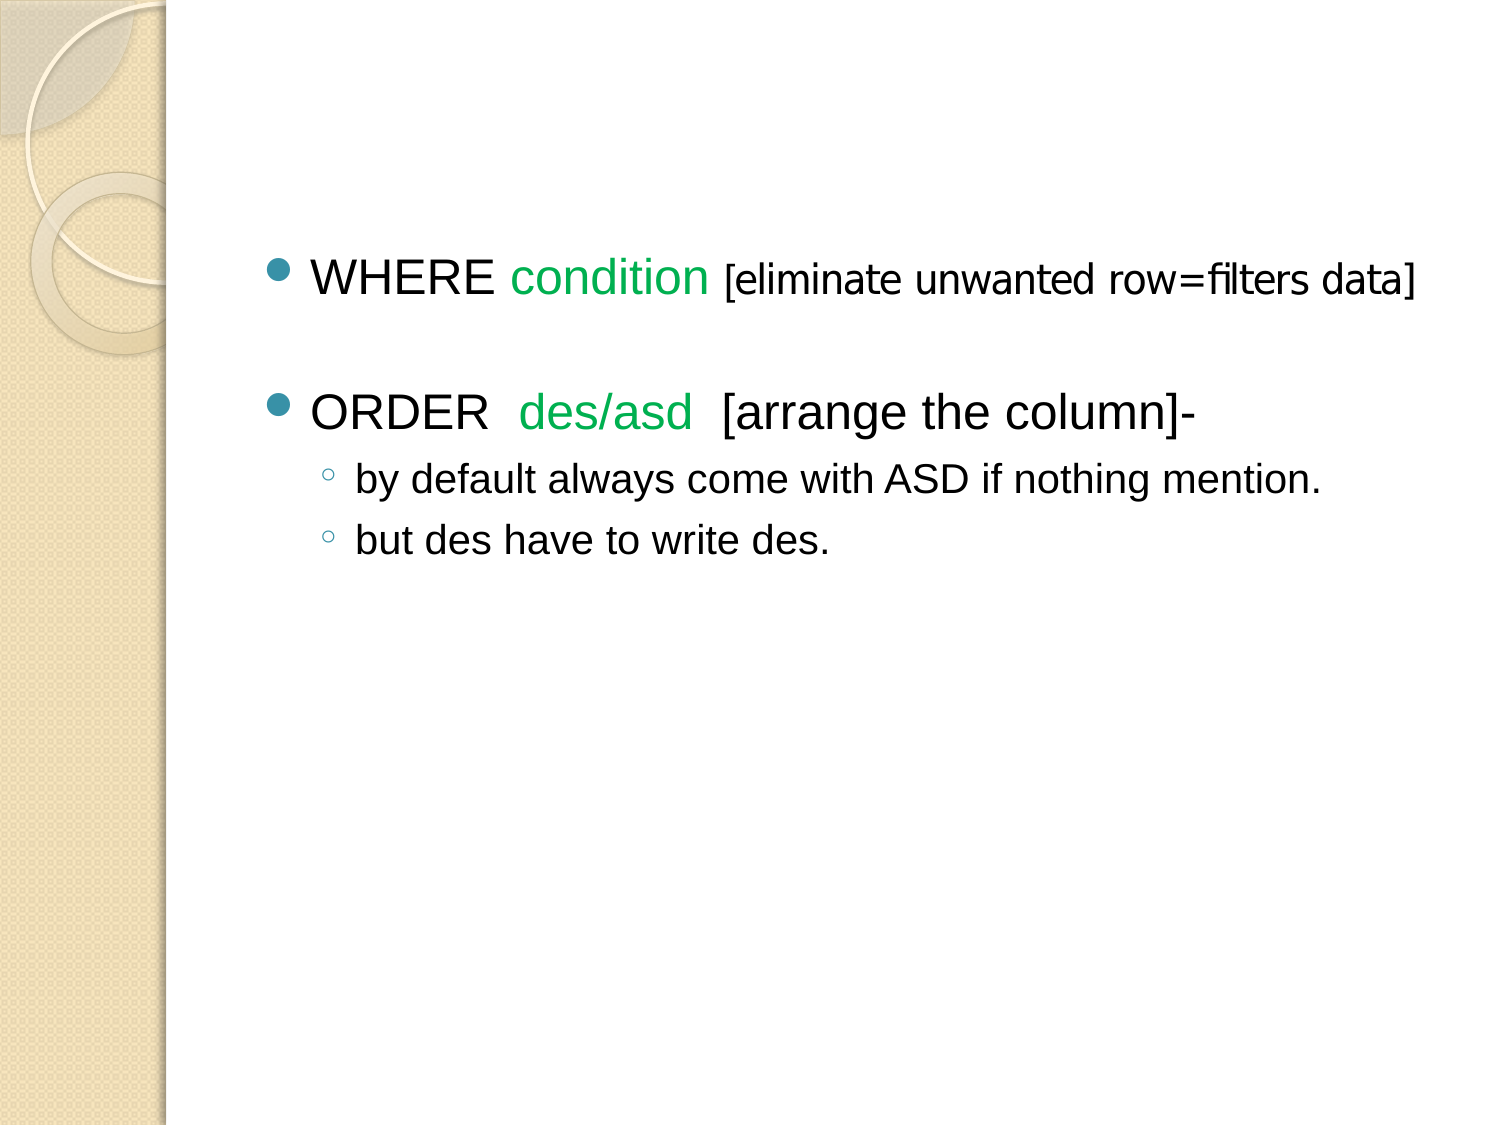

#
WHERE condition [eliminate unwanted row=filters data]

ORDER  des/asd  [arrange the column]-
by default always come with ASD if nothing mention.
but des have to write des.